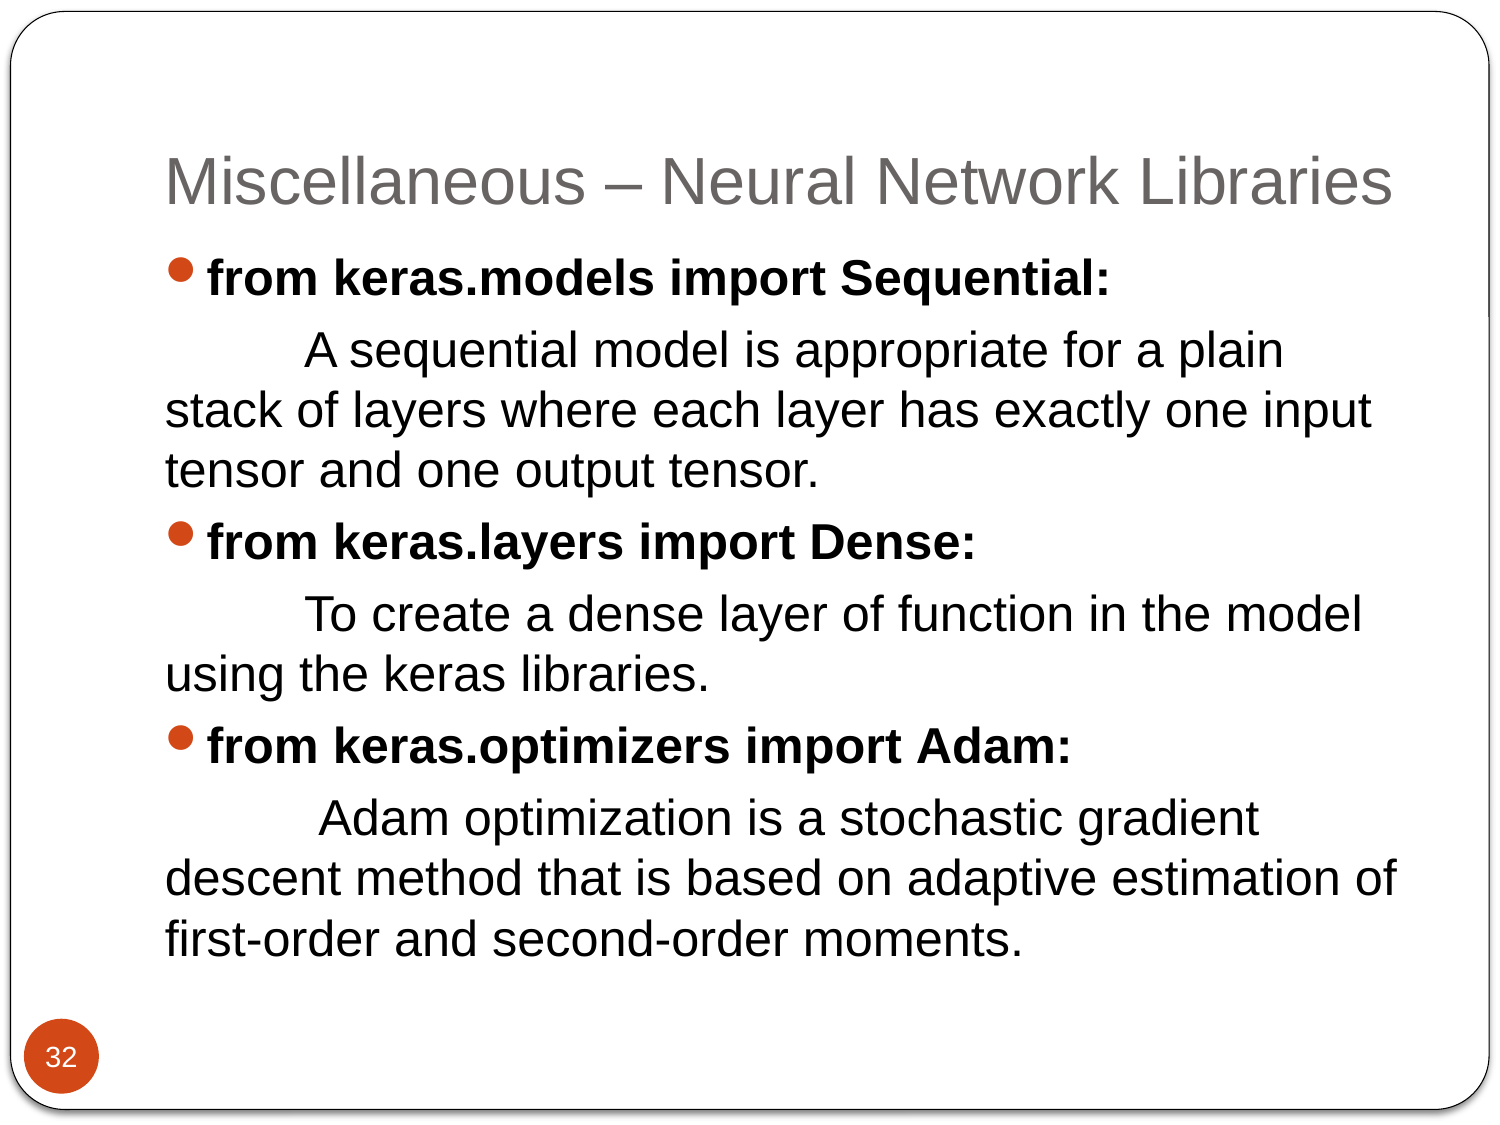

# Miscellaneous – Neural Network Libraries
from keras.models import Sequential:
	A sequential model is appropriate for a plain stack of layers where each layer has exactly one input tensor and one output tensor.
from keras.layers import Dense:
	To create a dense layer of function in the model using the keras libraries.
from keras.optimizers import Adam:
	 Adam optimization is a stochastic gradient descent method that is based on adaptive estimation of first-order and second-order moments.

32